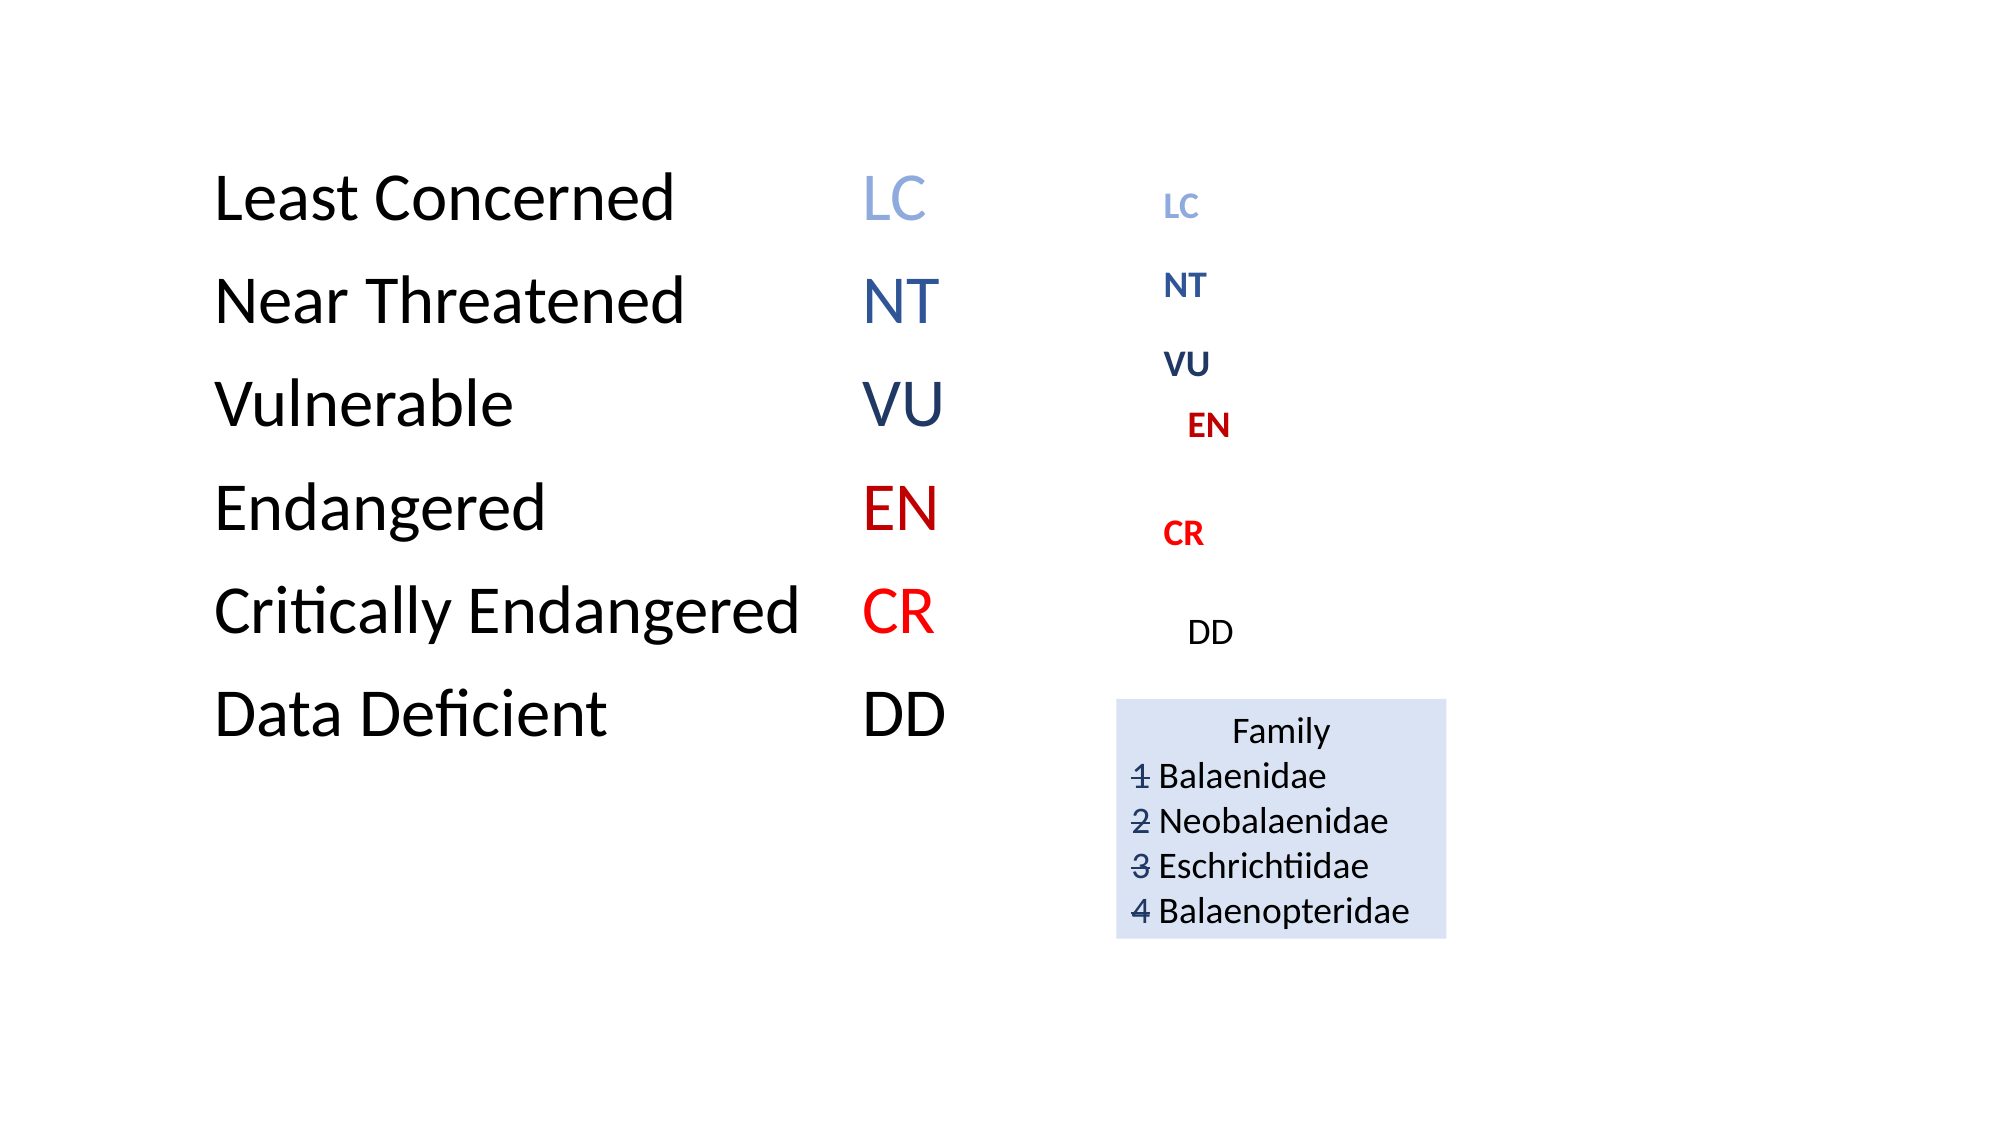

| Least Concerned | LC |
| --- | --- |
| Near Threatened | NT |
| Vulnerable | VU |
| Endangered | EN |
| Critically Endangered | CR |
| Data Deficient | DD |
LC
NT
VU
EN
CR
DD
Family
1 Balaenidae
2 Neobalaenidae
3 Eschrichtiidae
4 Balaenopteridae